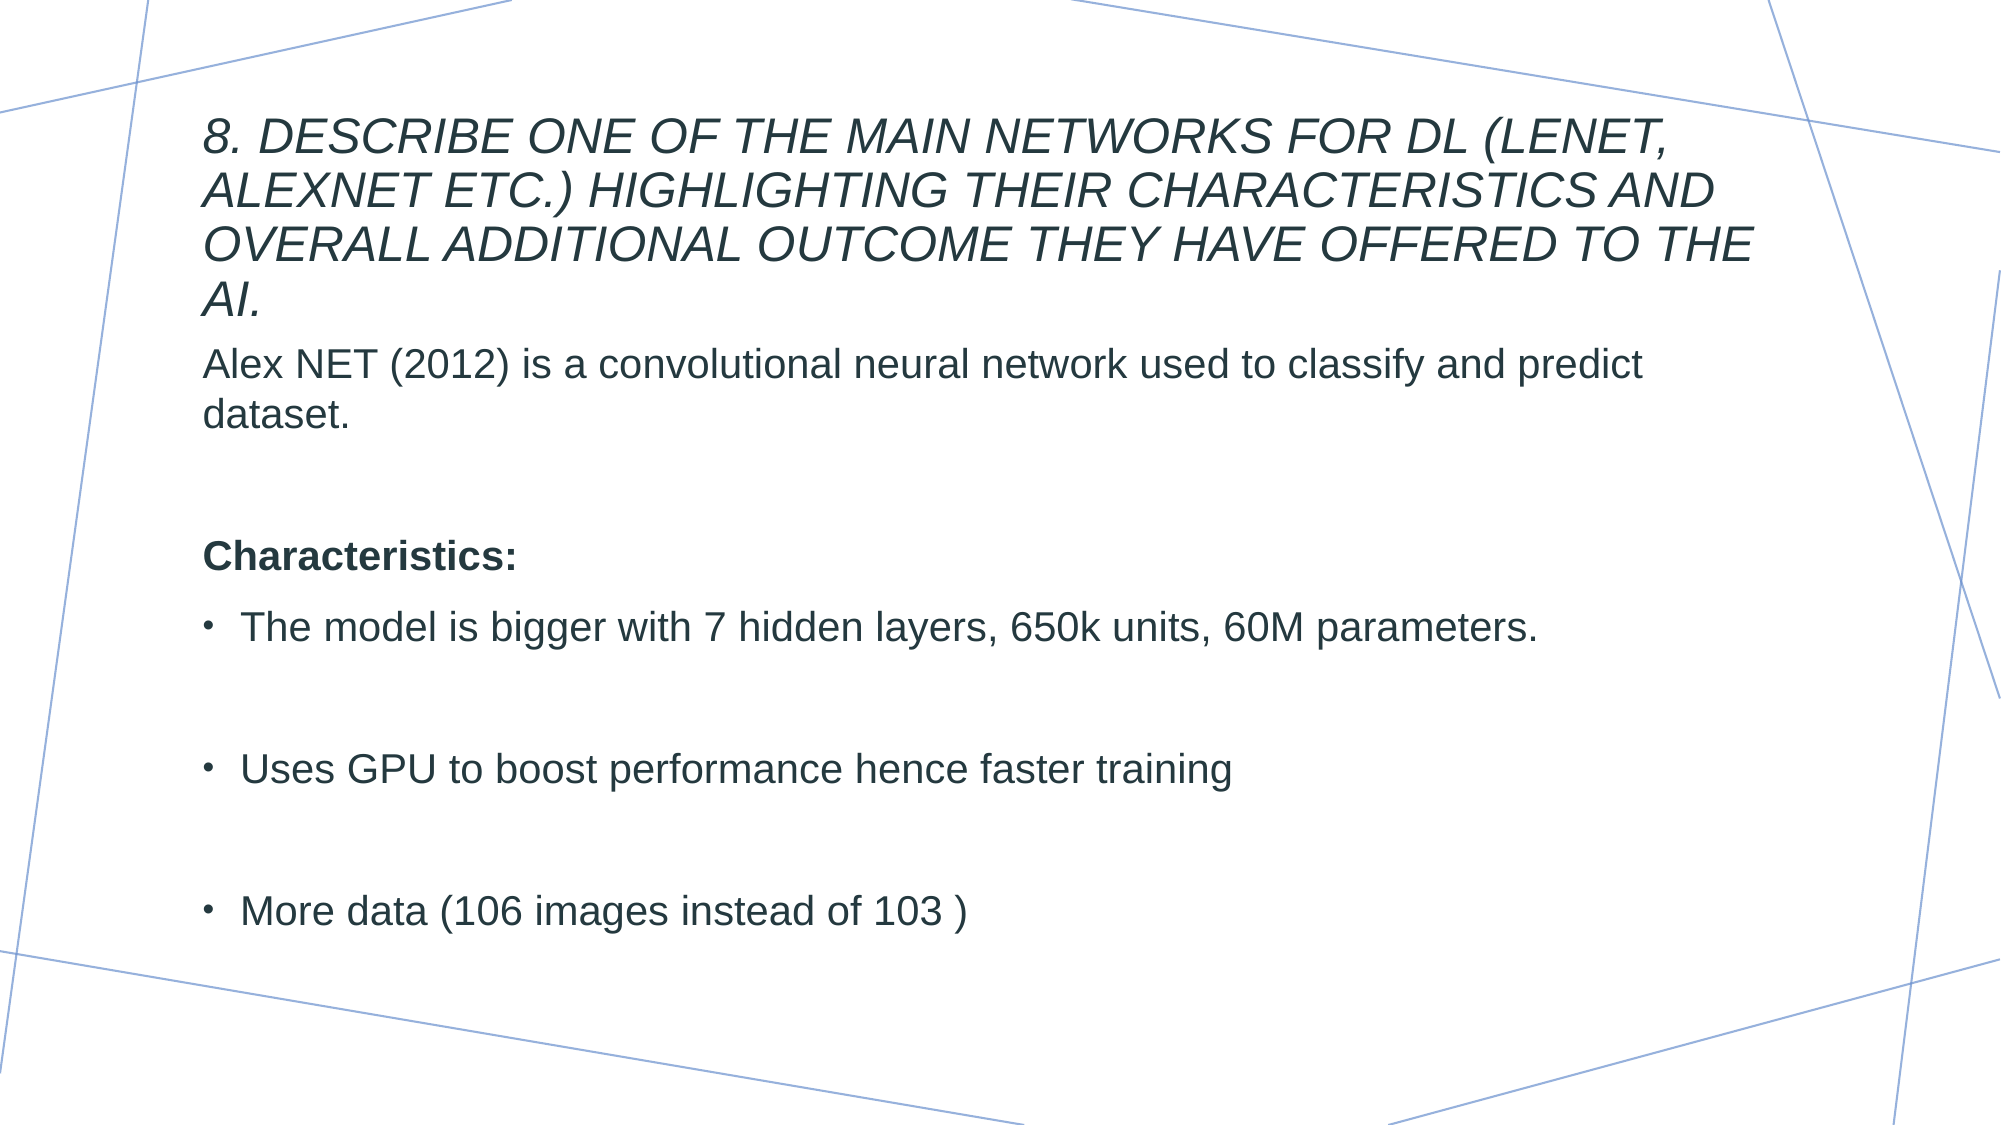

# 8. Describe one of the main networks for DL (LeNet, AlexNet etc.) highlighting their characteristics and overall additional outcome they have offered to the AI.
Alex NET (2012) is a convolutional neural network used to classify and predict dataset.

Characteristics:
The model is bigger with 7 hidden layers, 650k units, 60M parameters.

Uses GPU to boost performance hence faster training

More data (106 images instead of 103 )